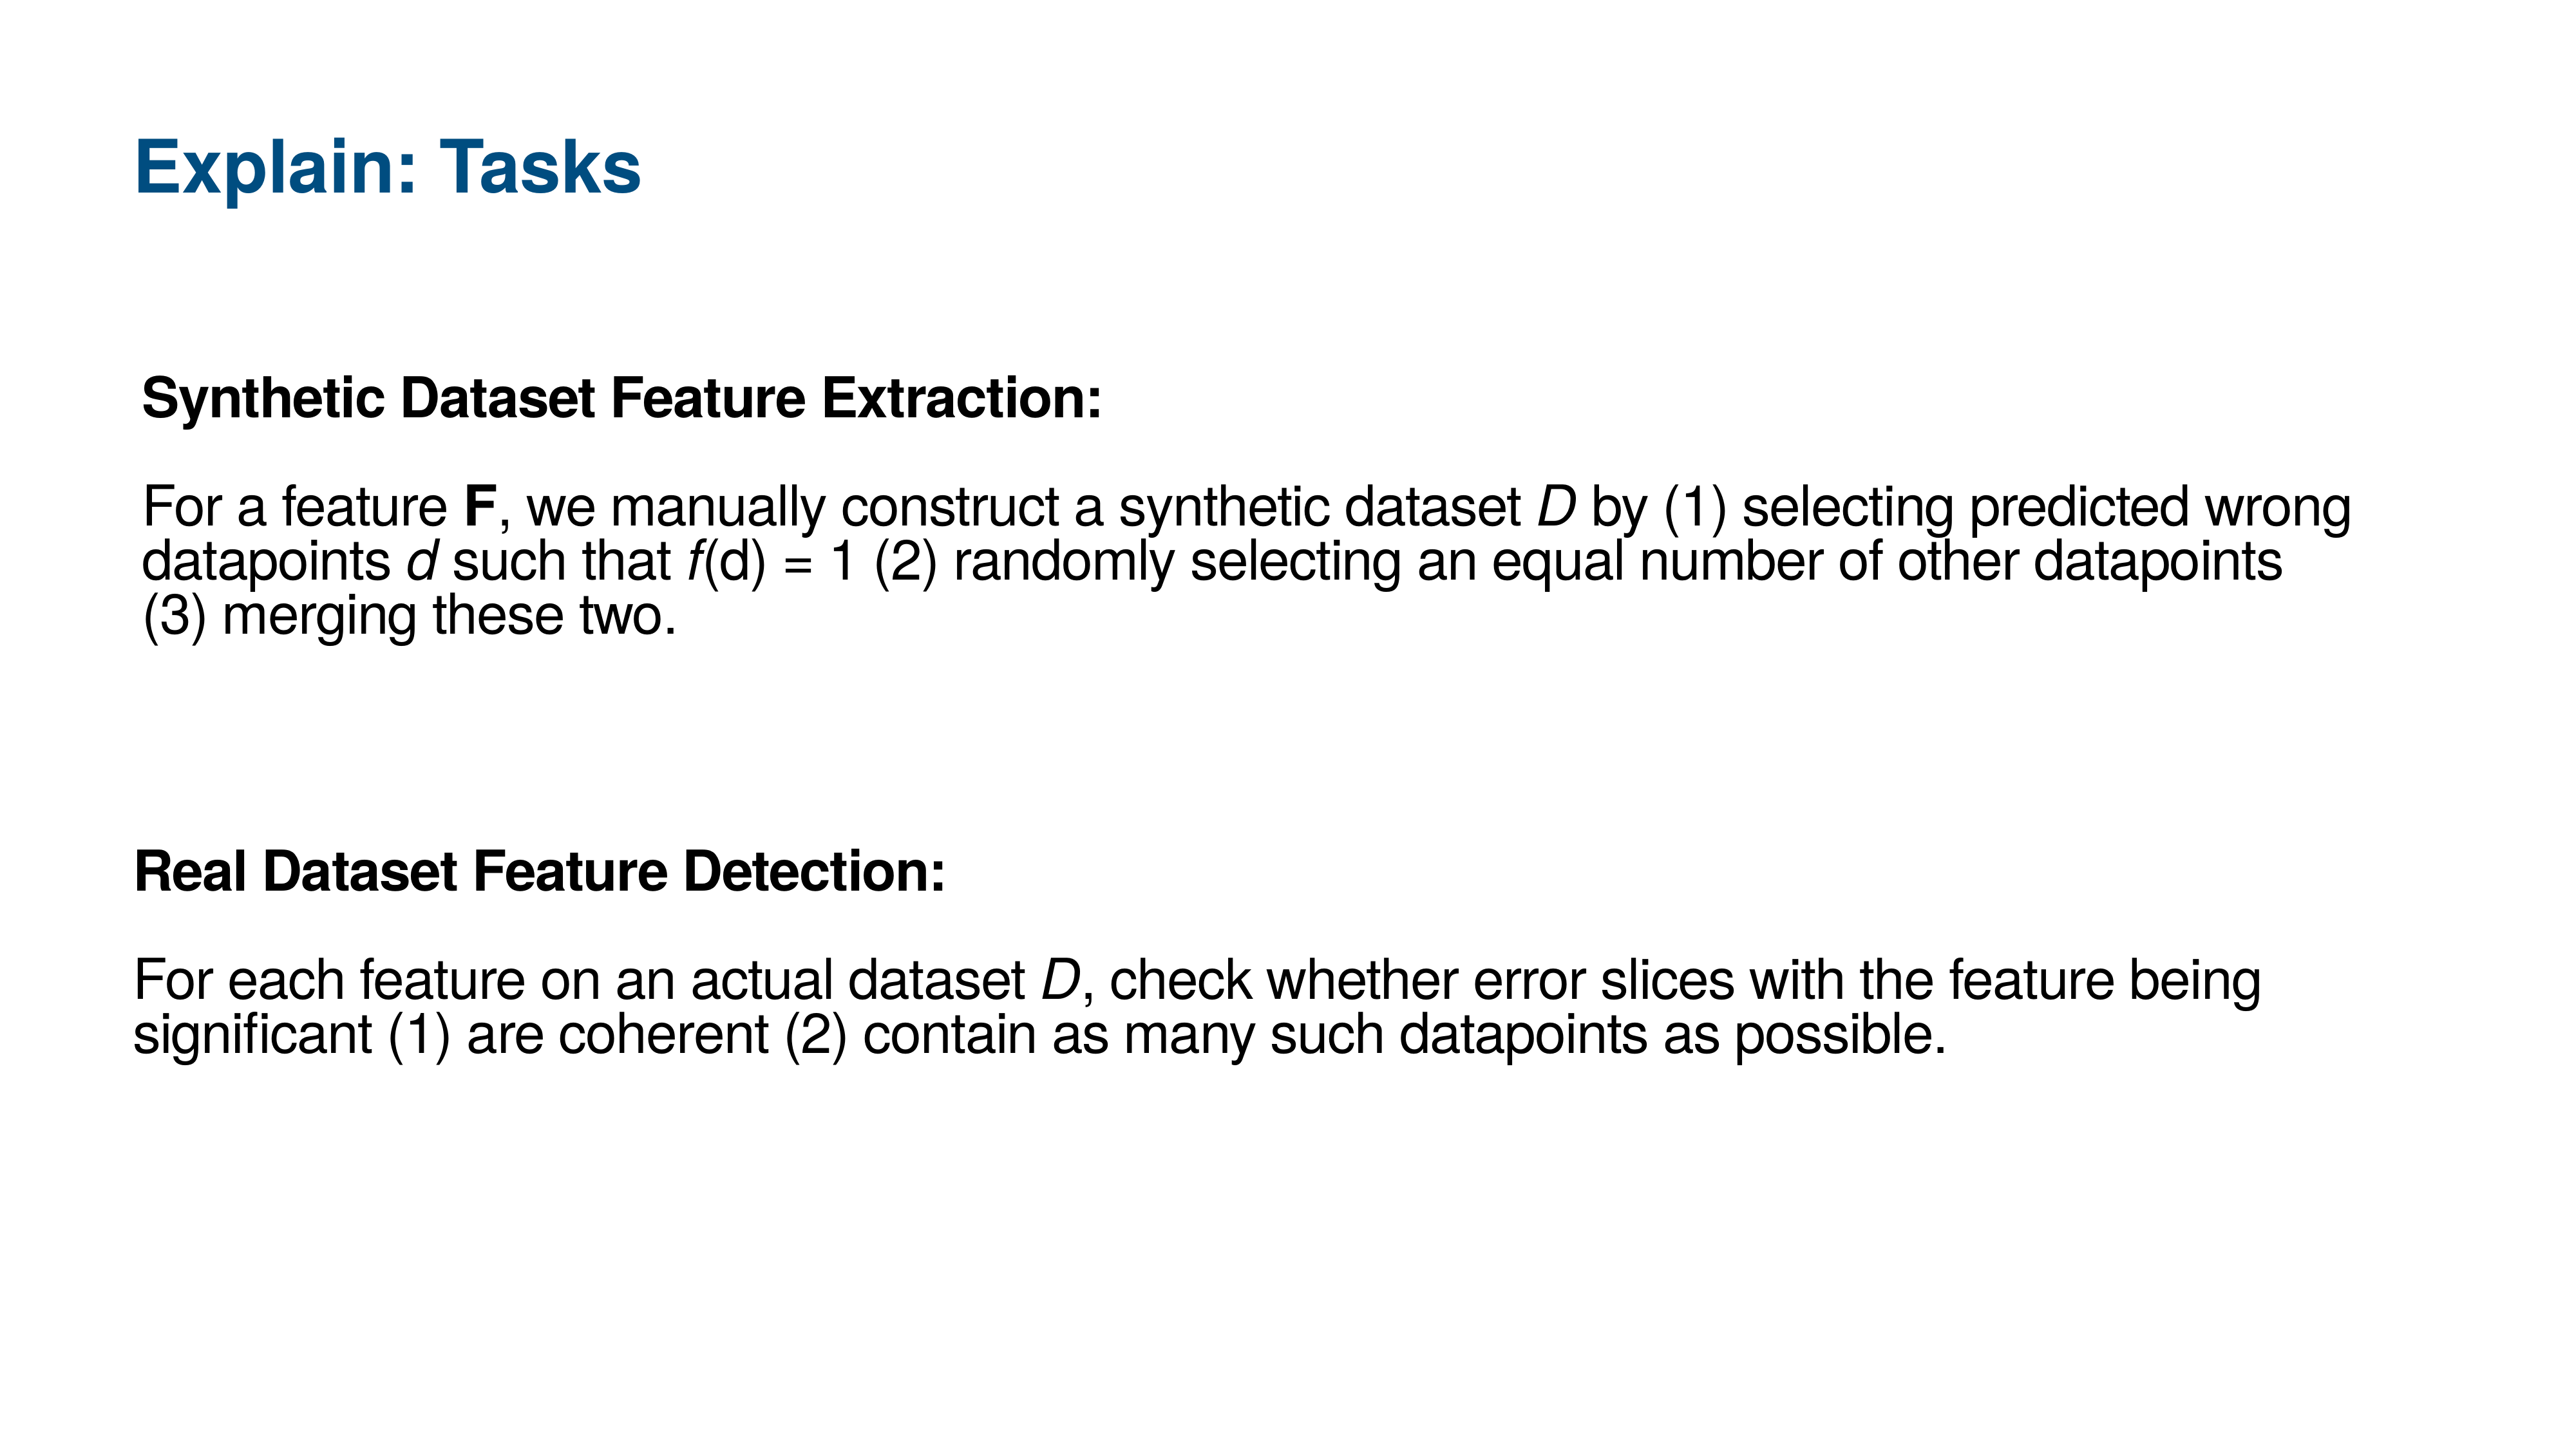

Explain: Tasks
Synthetic Dataset Feature Extraction:

For a feature F, we manually construct a synthetic dataset D by (1) selecting predicted wrong datapoints d such that f(d) = 1 (2) randomly selecting an equal number of other datapoints (3) merging these two.
Real Dataset Feature Detection:

For each feature on an actual dataset D, check whether error slices with the feature being significant (1) are coherent (2) contain as many such datapoints as possible.
129